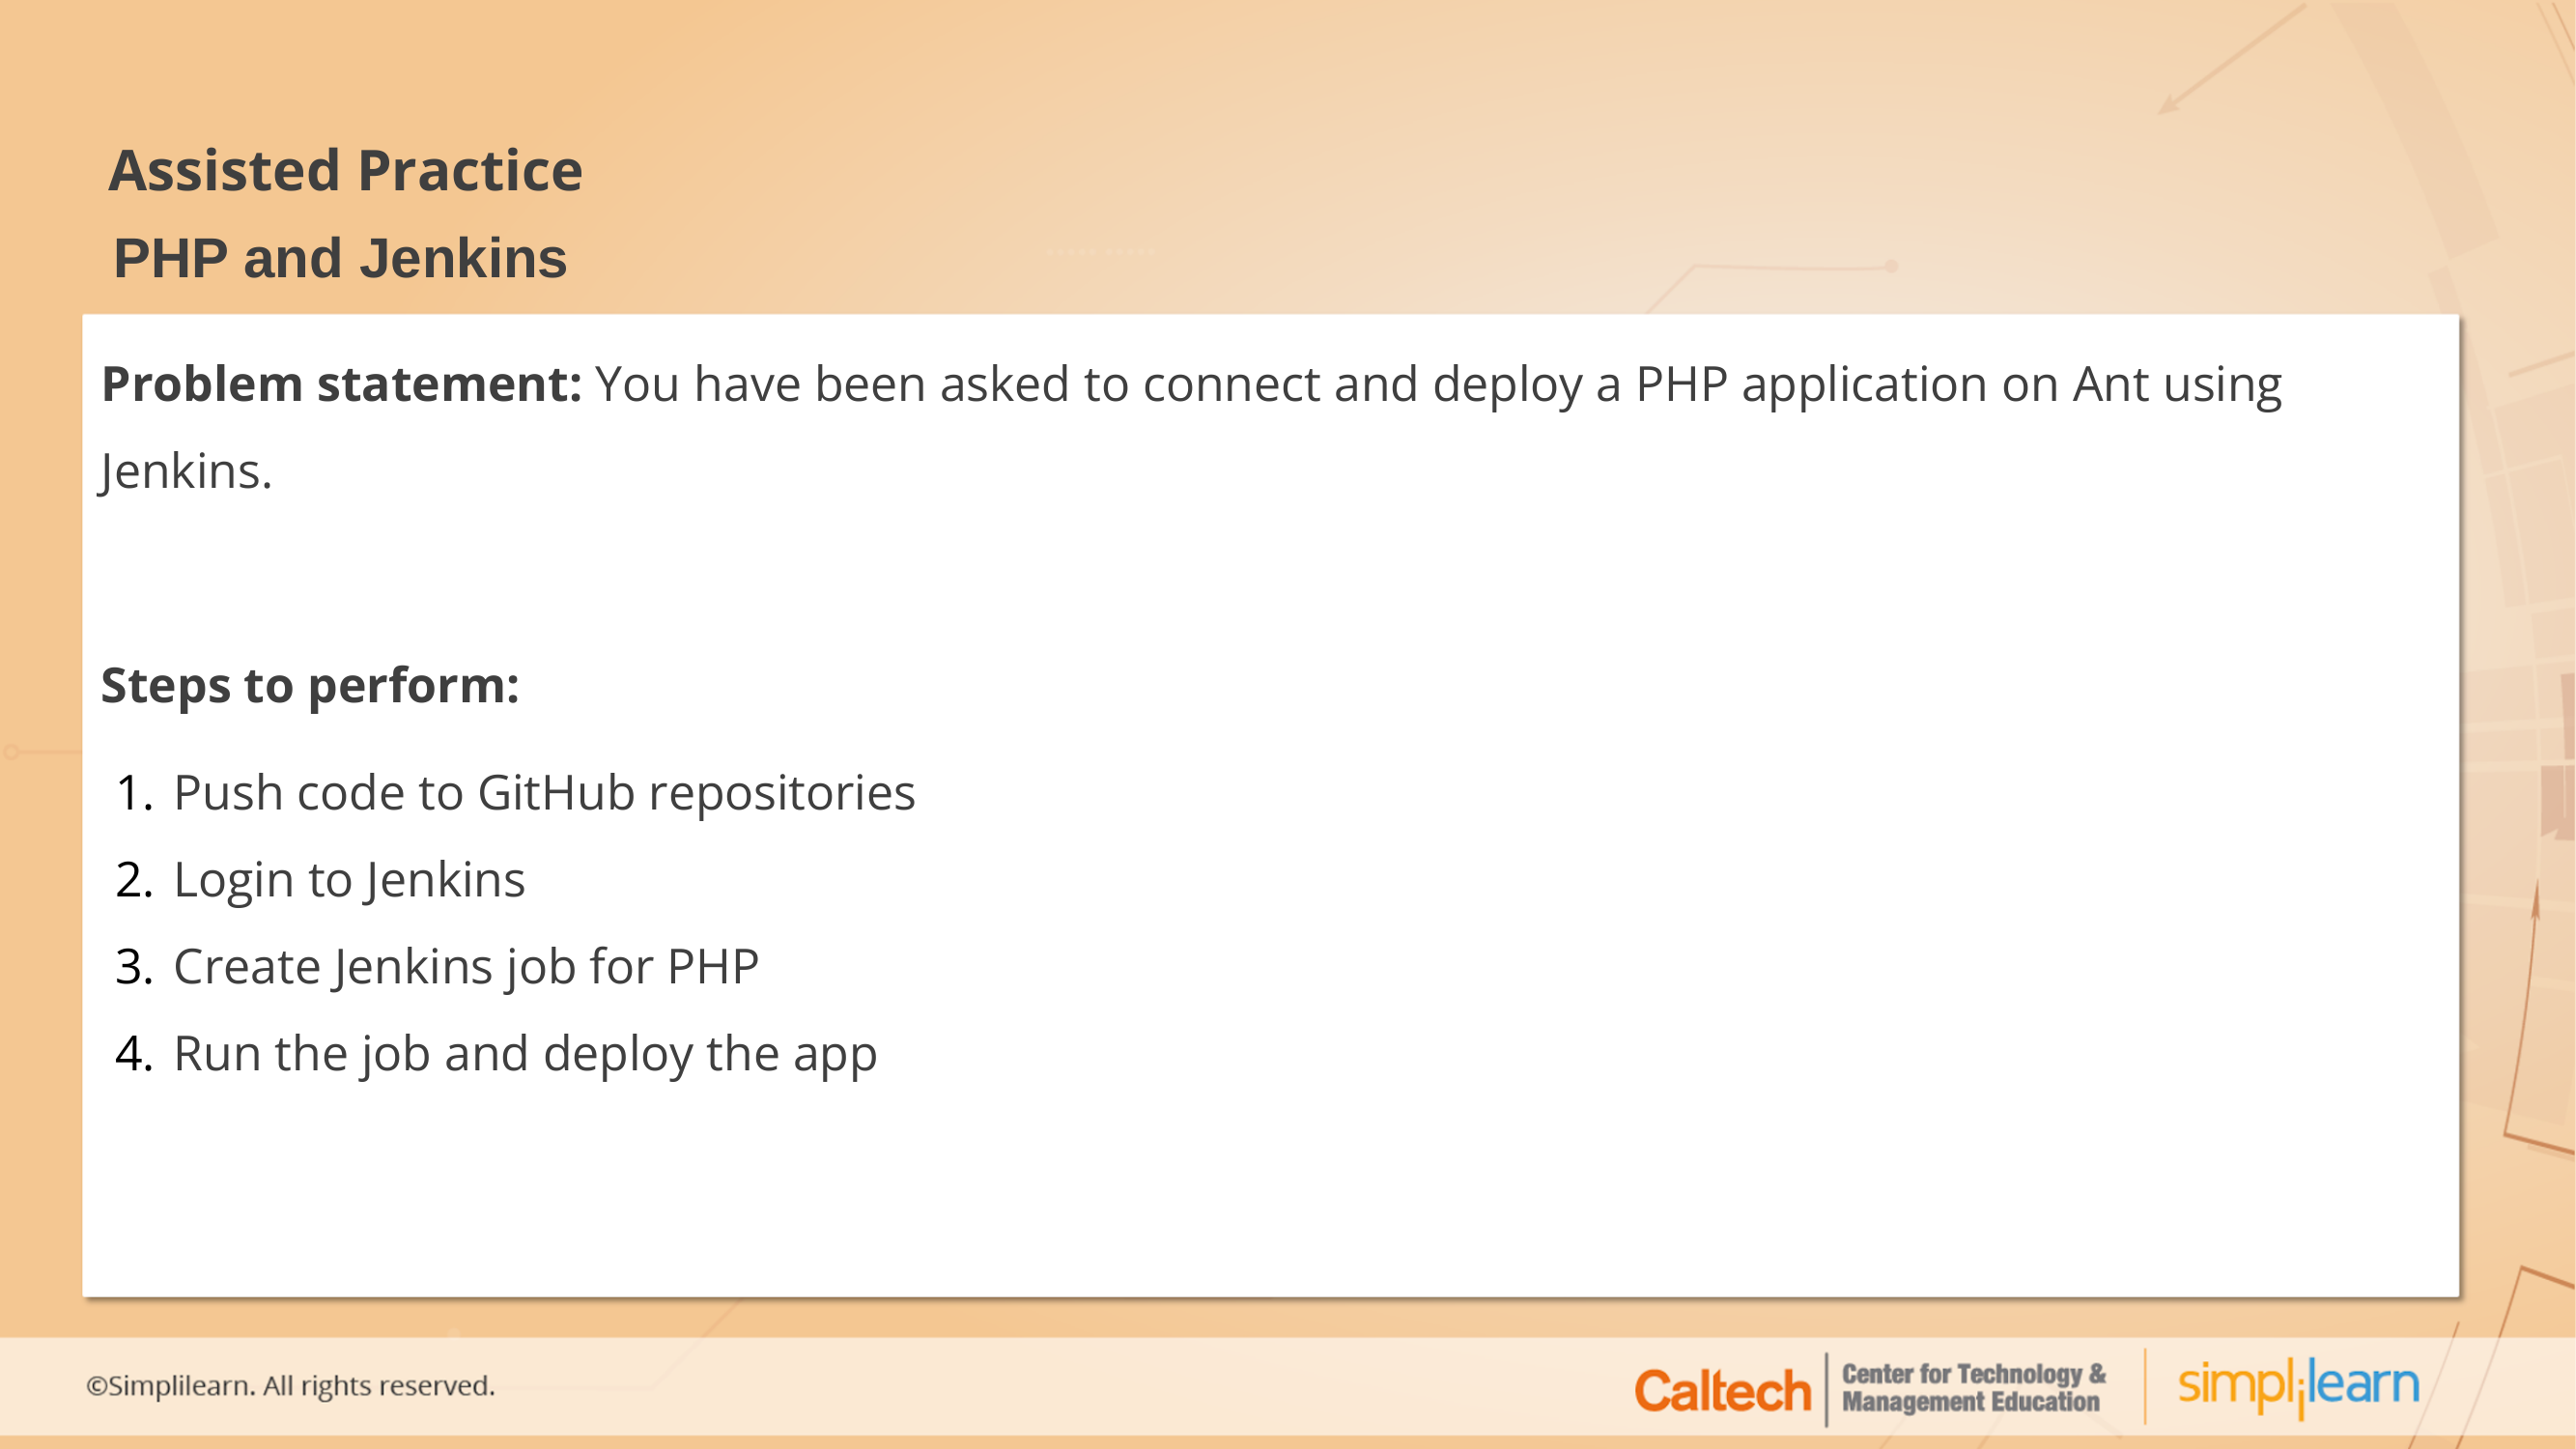

# PHP and Jenkins
Problem statement: You have been asked to connect and deploy a PHP application on Ant using Jenkins.

Steps to perform:
Push code to GitHub repositories
Login to Jenkins
Create Jenkins job for PHP
Run the job and deploy the app